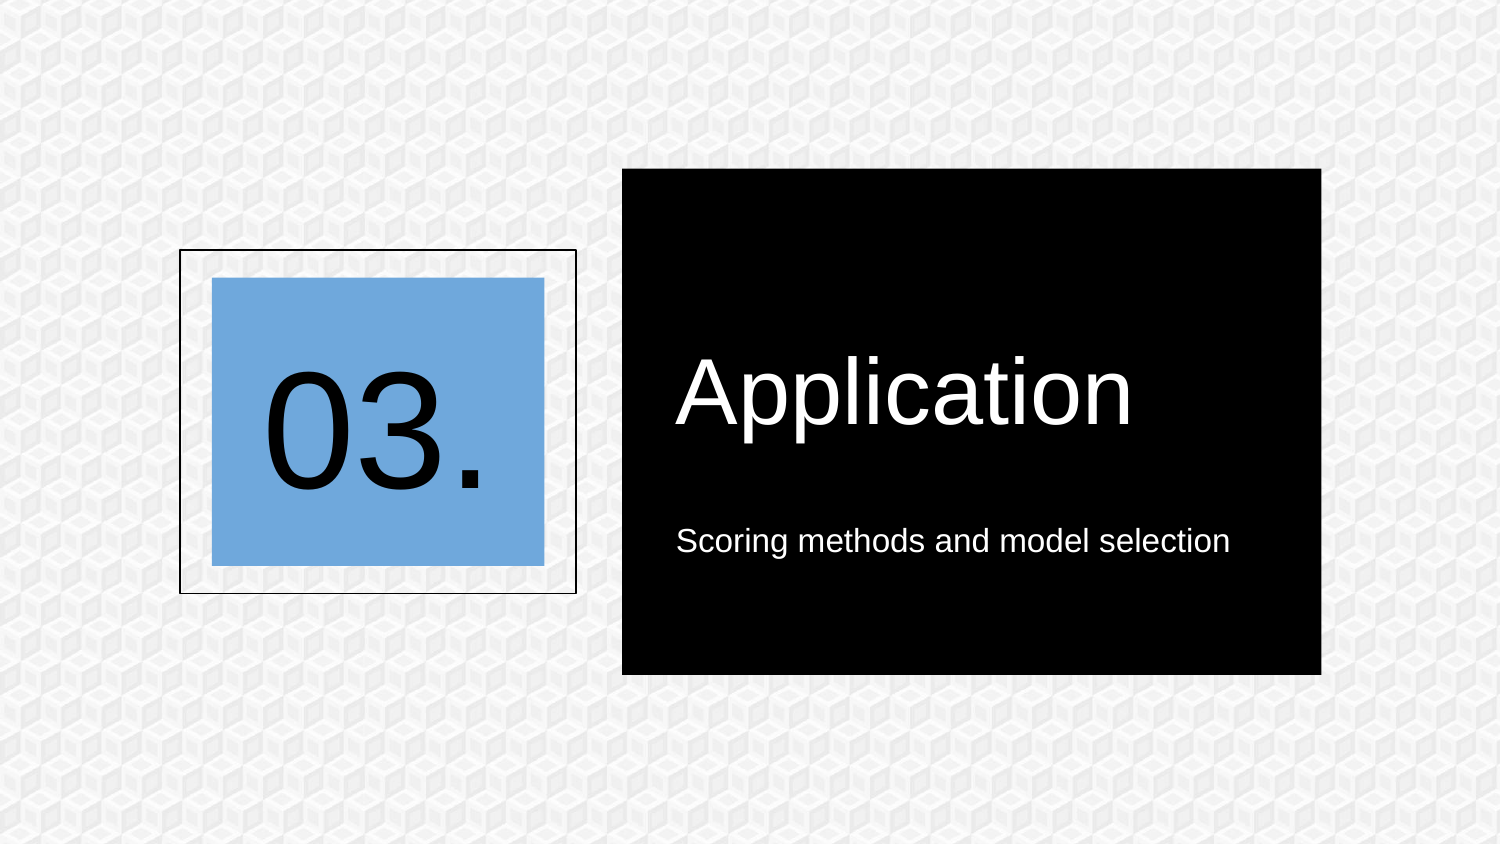

# Application
03.
Scoring methods and model selection